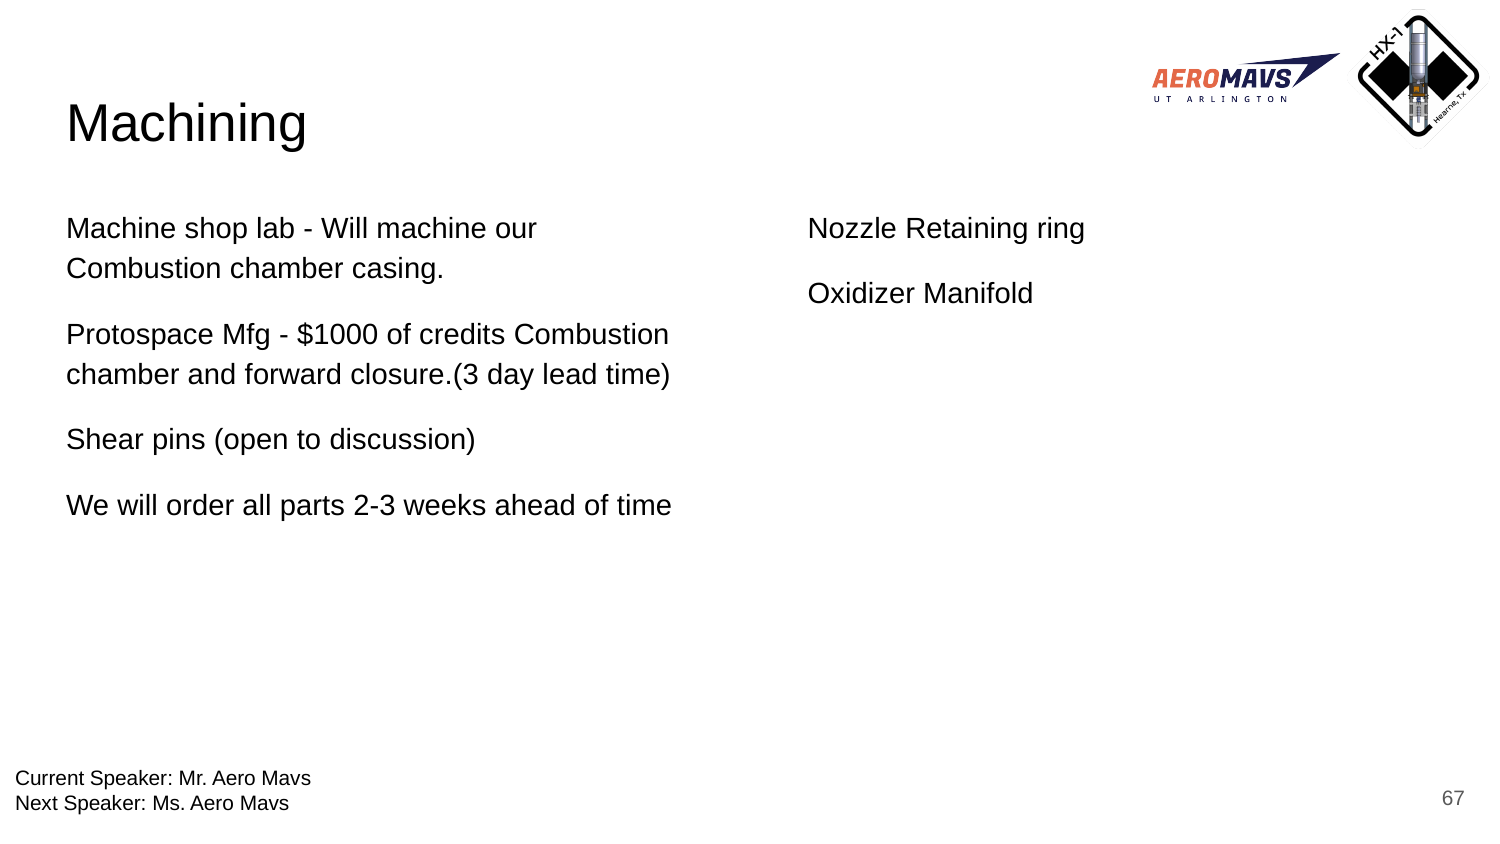

# Machining
Machine shop lab - Will machine our Combustion chamber casing.
Protospace Mfg - $1000 of credits Combustion chamber and forward closure.(3 day lead time)
Shear pins (open to discussion)
We will order all parts 2-3 weeks ahead of time
Nozzle Retaining ring
Oxidizer Manifold
Current Speaker: Mr. Aero Mavs
Next Speaker: Ms. Aero Mavs
67